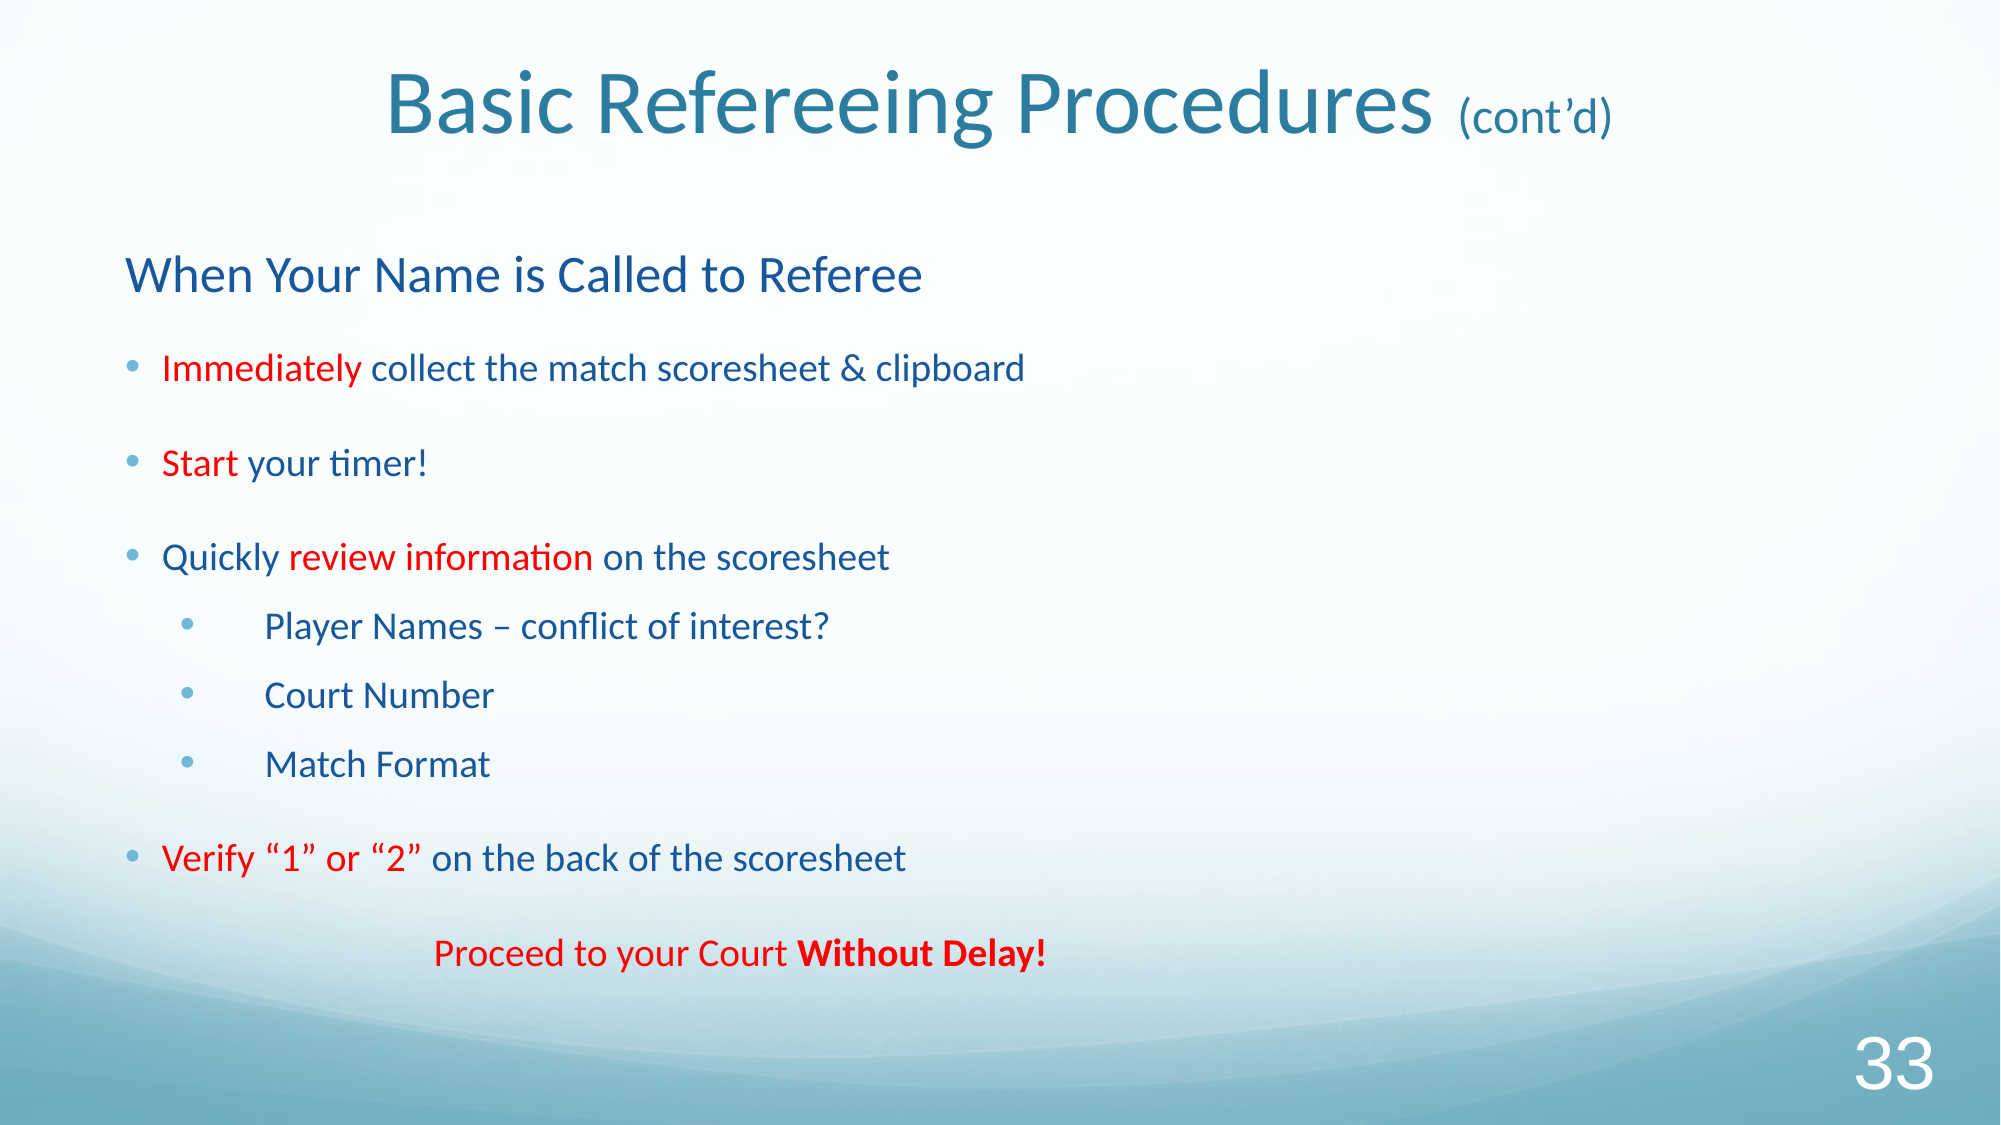

# Basic Refereeing Procedures (cont’d)
When Your Name is Called to Referee

Immediately collect the match scoresheet & clipboard

Start your timer!

Quickly review information on the scoresheet

Player Names – conflict of interest?

Court Number

Match Format

Verify “1” or “2” on the back of the scoresheet

Proceed to your Court Without Delay!

33